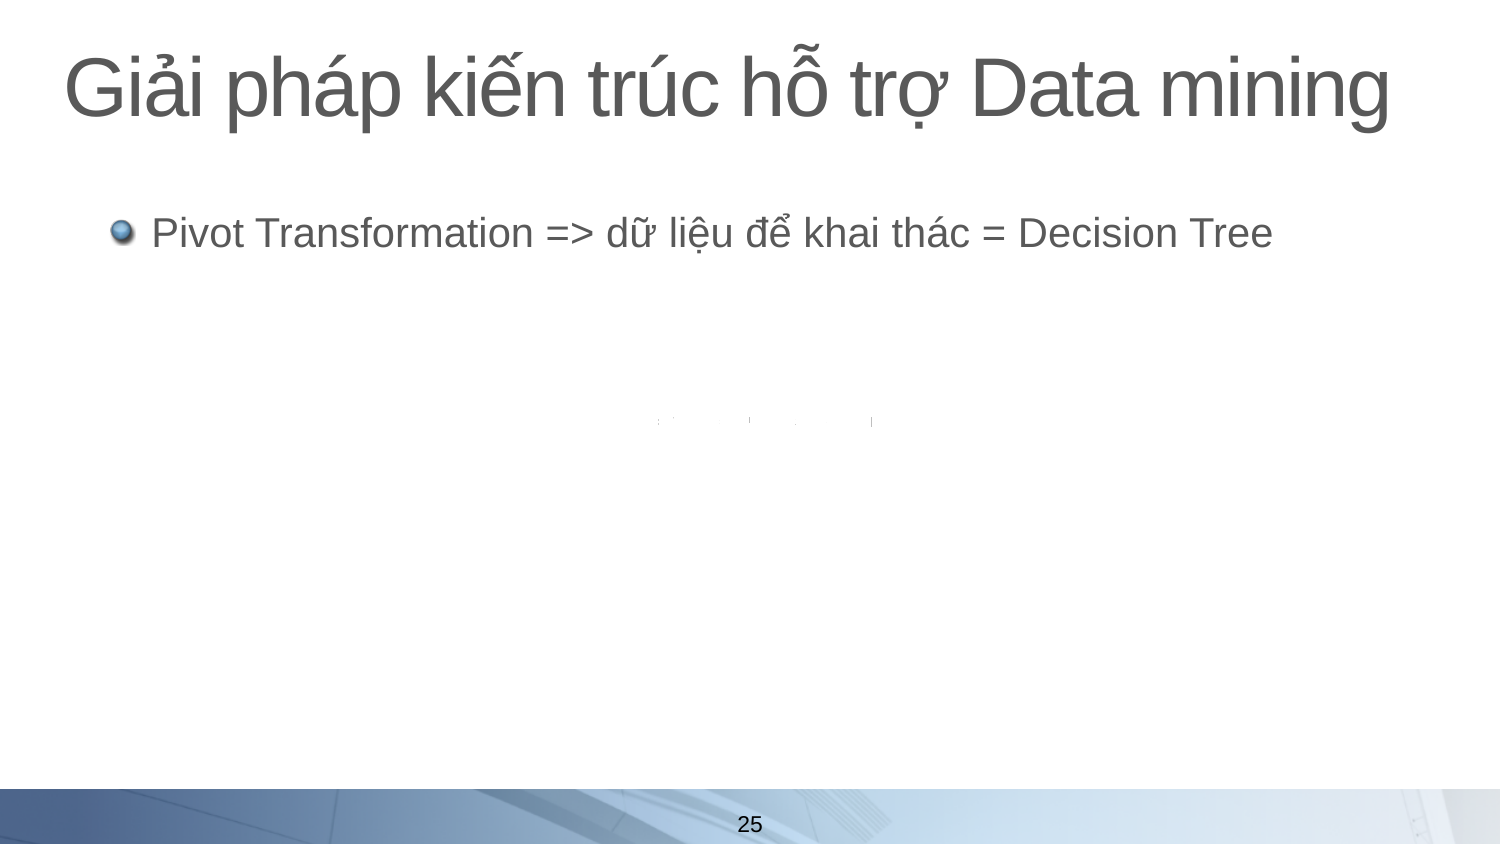

# Giải pháp kiến trúc hỗ trợ Data mining
Pivot Transformation => dữ liệu để khai thác = Decision Tree